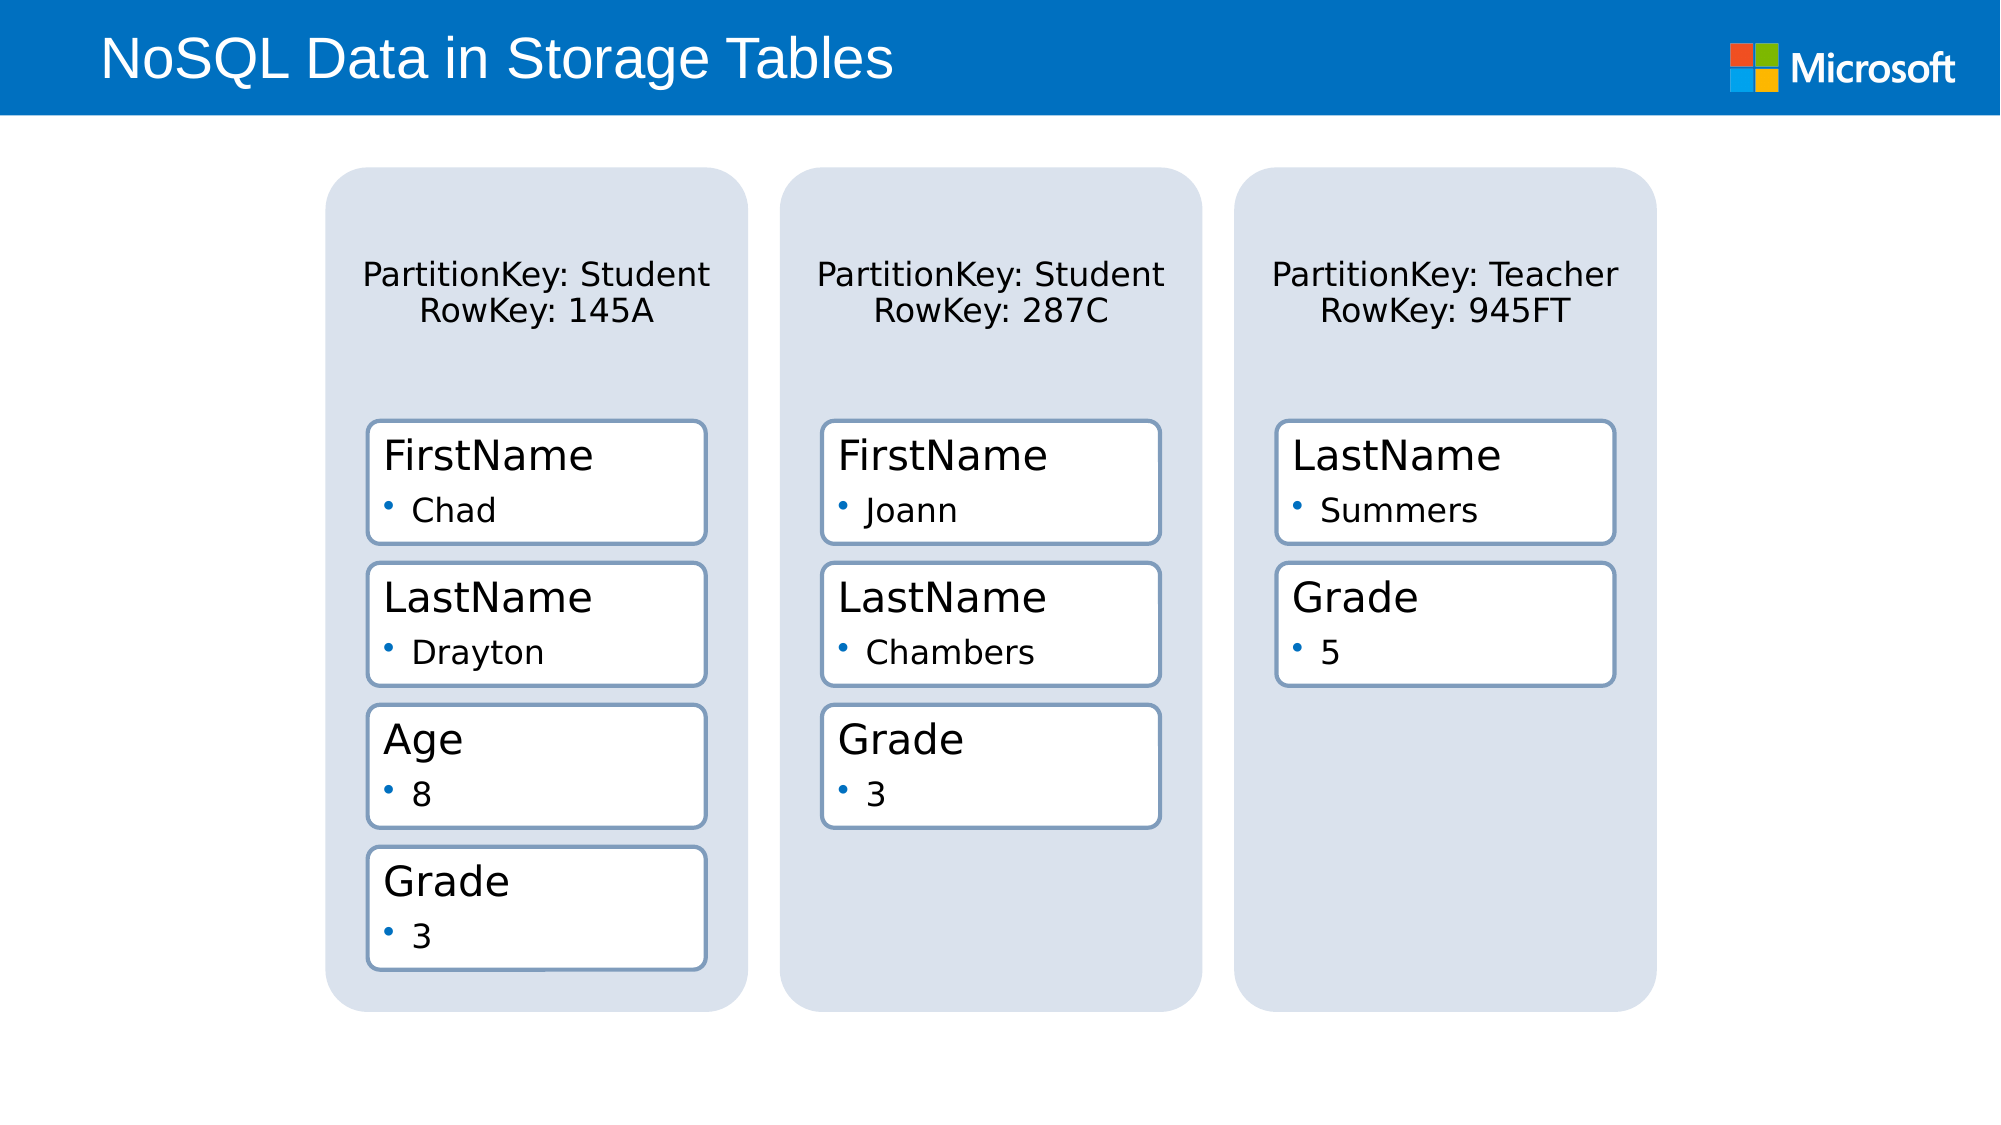

# NoSQL Data in Storage Tables
PartitionKey: Student
RowKey: 145A
FirstName
Chad
LastName
Drayton
Age
8
Grade
3
PartitionKey: Student
RowKey: 287C
FirstName
Joann
LastName
Chambers
Grade
3

PartitionKey: Teacher
RowKey: 945FT
LastName
Summers
Grade
5